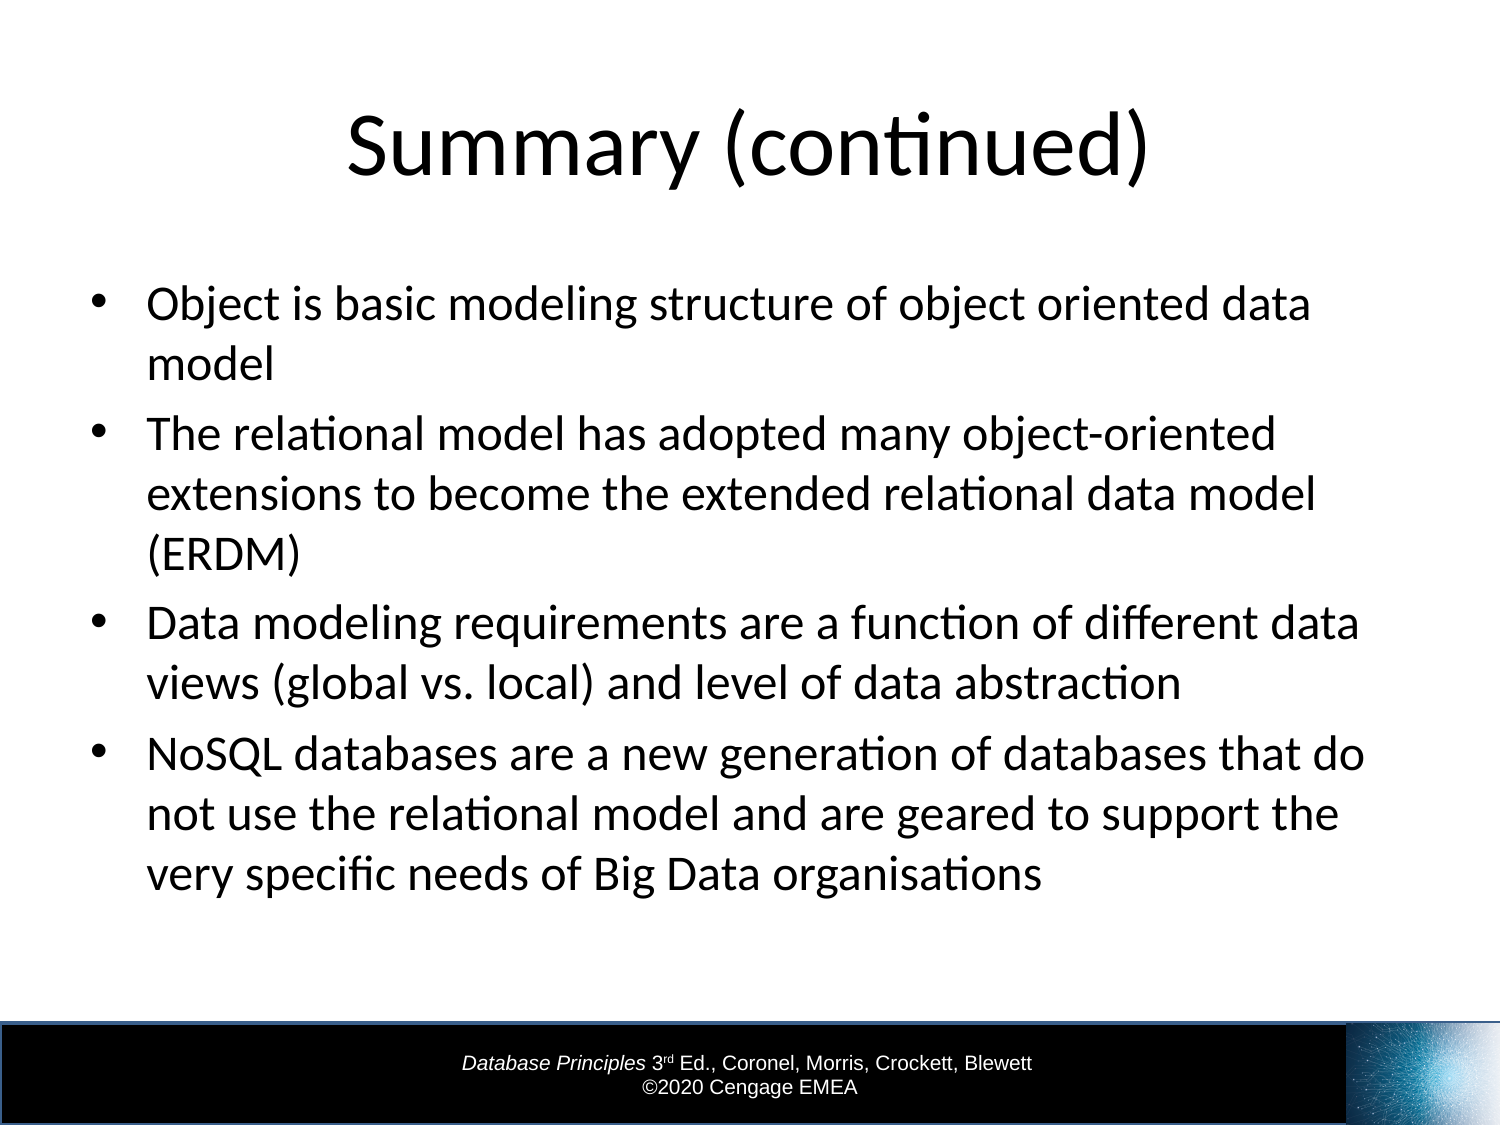

# Summary (continued)
Object is basic modeling structure of object oriented data model
The relational model has adopted many object-oriented extensions to become the extended relational data model (ERDM)
Data modeling requirements are a function of different data views (global vs. local) and level of data abstraction
NoSQL databases are a new generation of databases that do not use the relational model and are geared to support the very specific needs of Big Data organisations